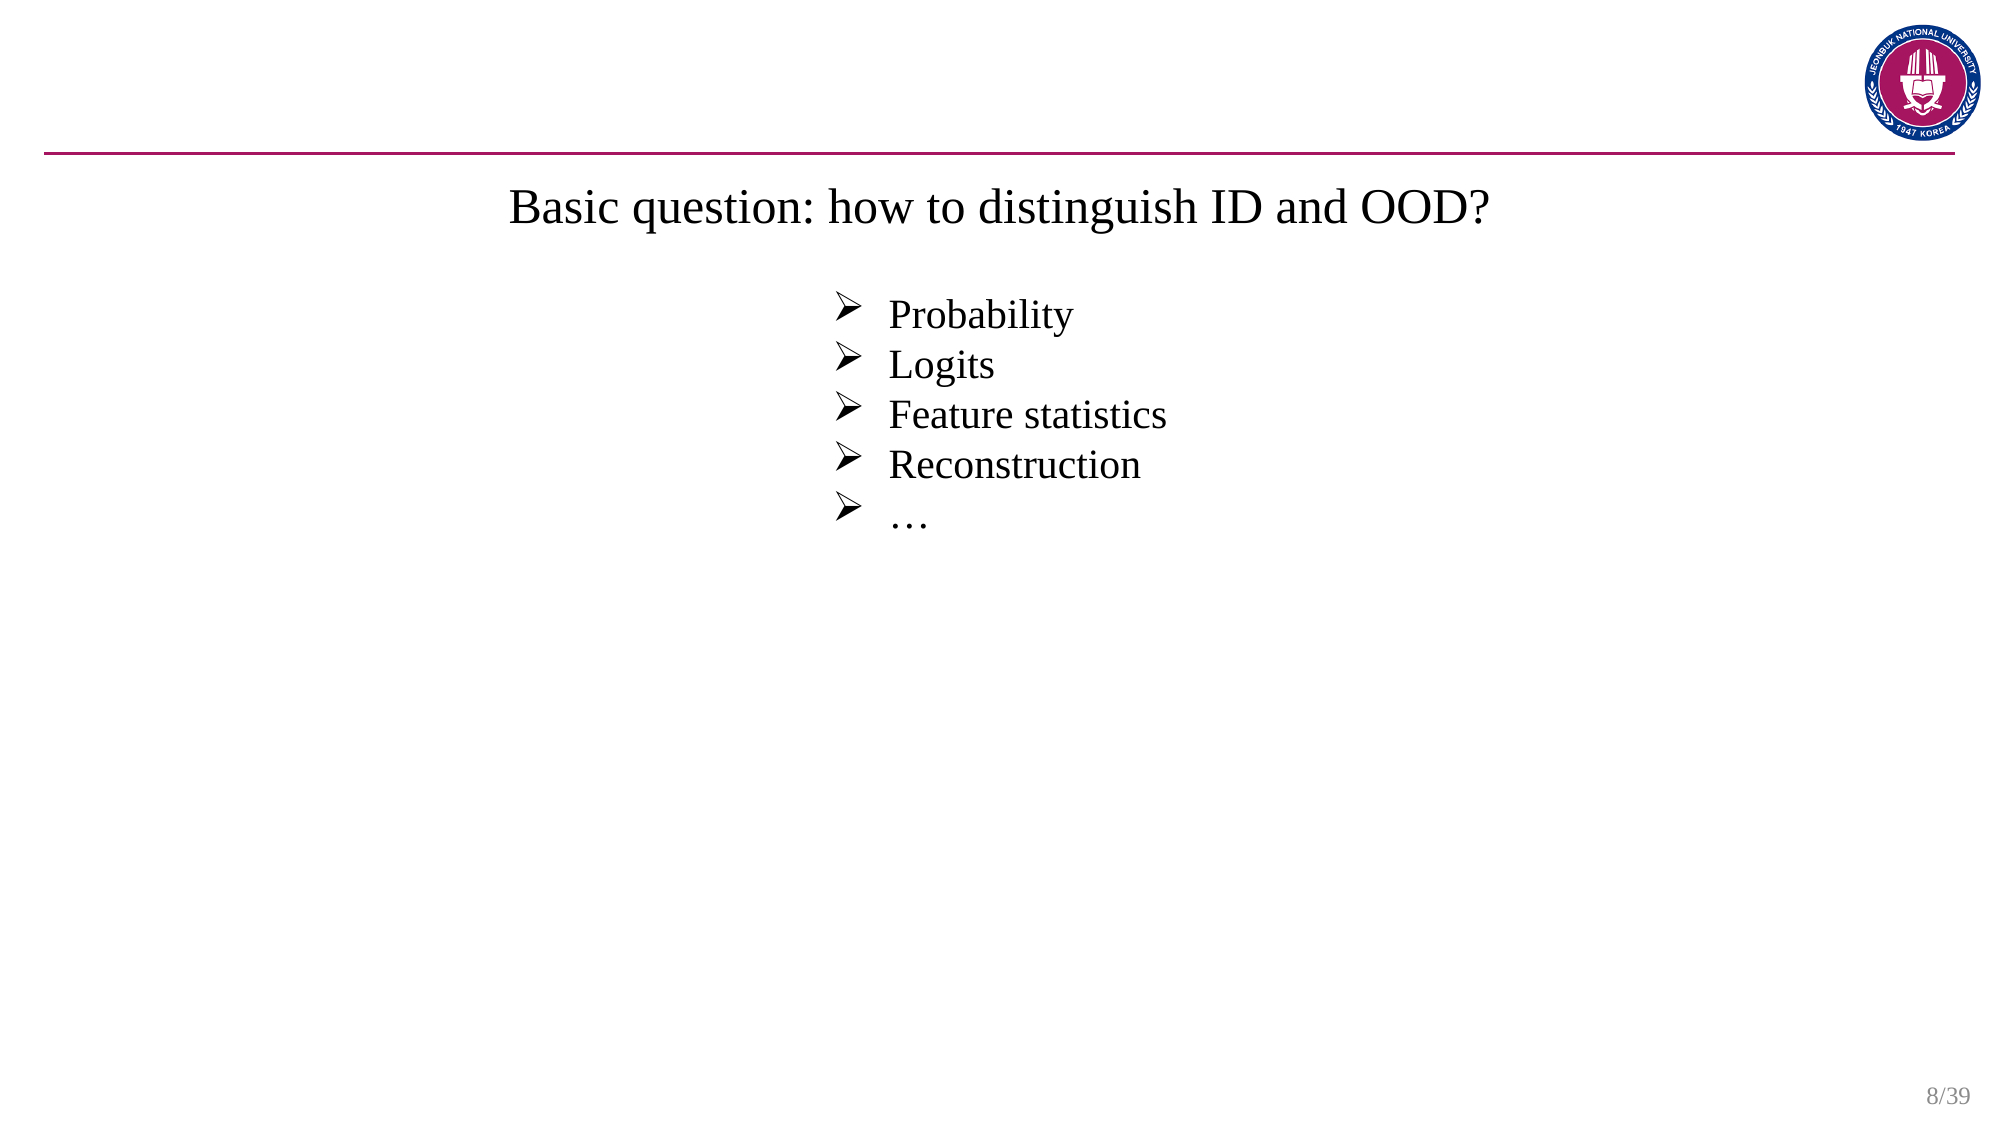

#
Basic question: how to distinguish ID and OOD?
Probability
Logits
Feature statistics
Reconstruction
…
8/39